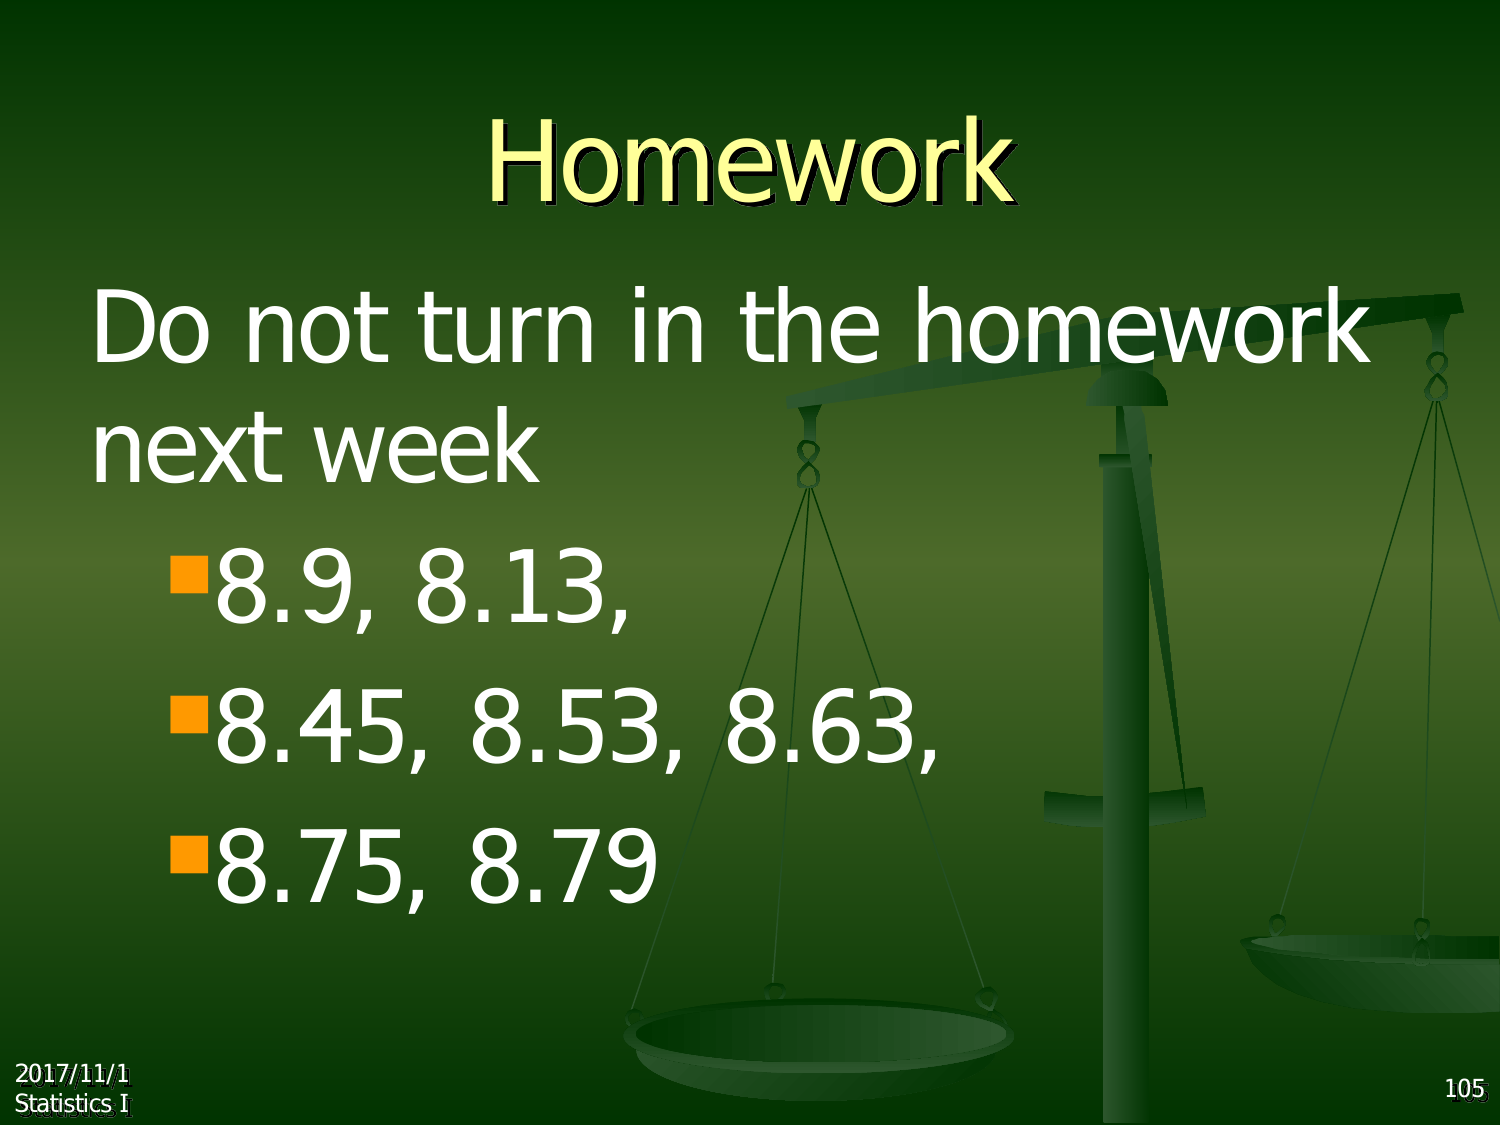

# Homework
Do not turn in the homework next week
8.9, 8.13,
8.45, 8.53, 8.63,
8.75, 8.79
2017/11/1
Statistics I
105